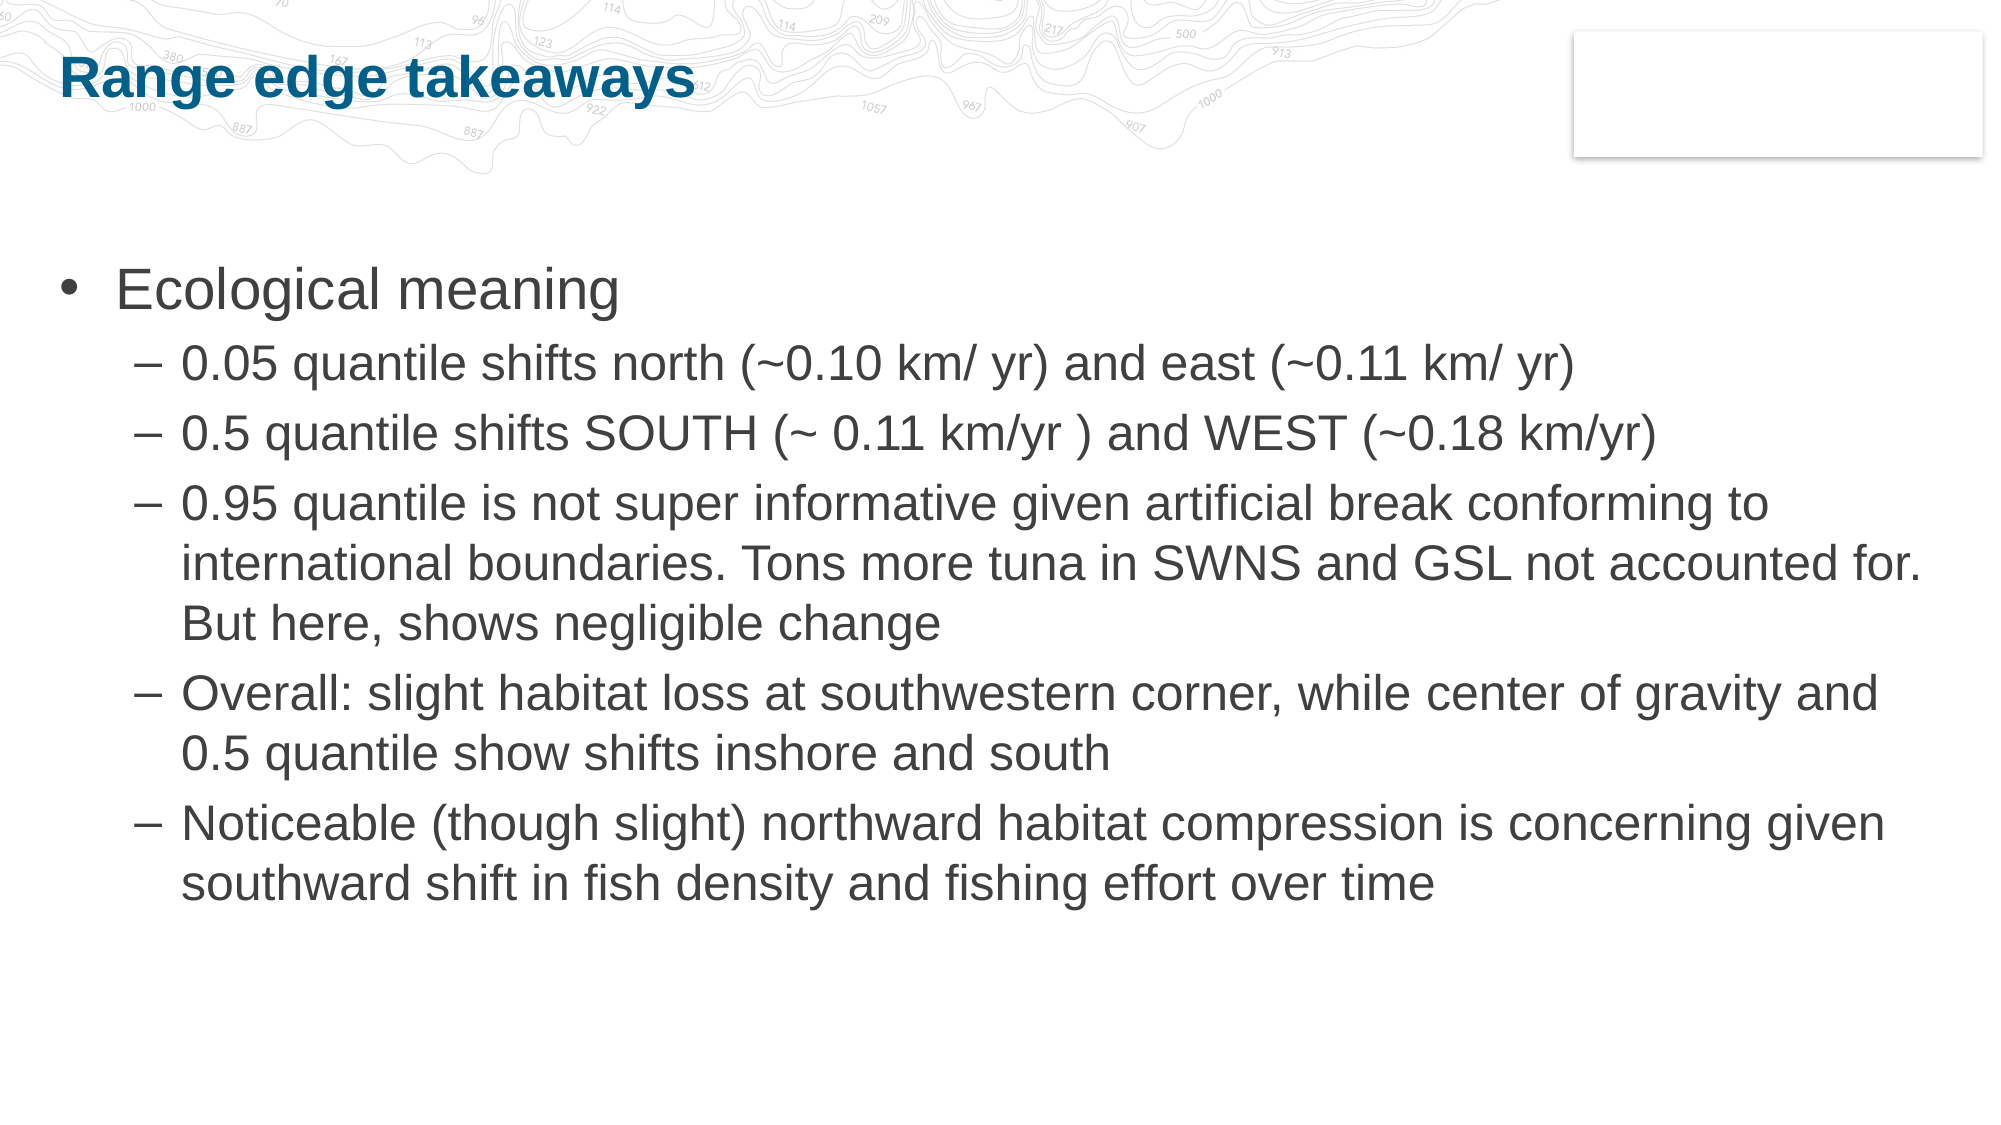

# Range edge takeaways

Ecological meaning
0.05 quantile shifts north (~0.10 km/ yr) and east (~0.11 km/ yr)
0.5 quantile shifts SOUTH (~ 0.11 km/yr ) and WEST (~0.18 km/yr)
0.95 quantile is not super informative given artificial break conforming to international boundaries. Tons more tuna in SWNS and GSL not accounted for. But here, shows negligible change
Overall: slight habitat loss at southwestern corner, while center of gravity and 0.5 quantile show shifts inshore and south
Noticeable (though slight) northward habitat compression is concerning given southward shift in fish density and fishing effort over time